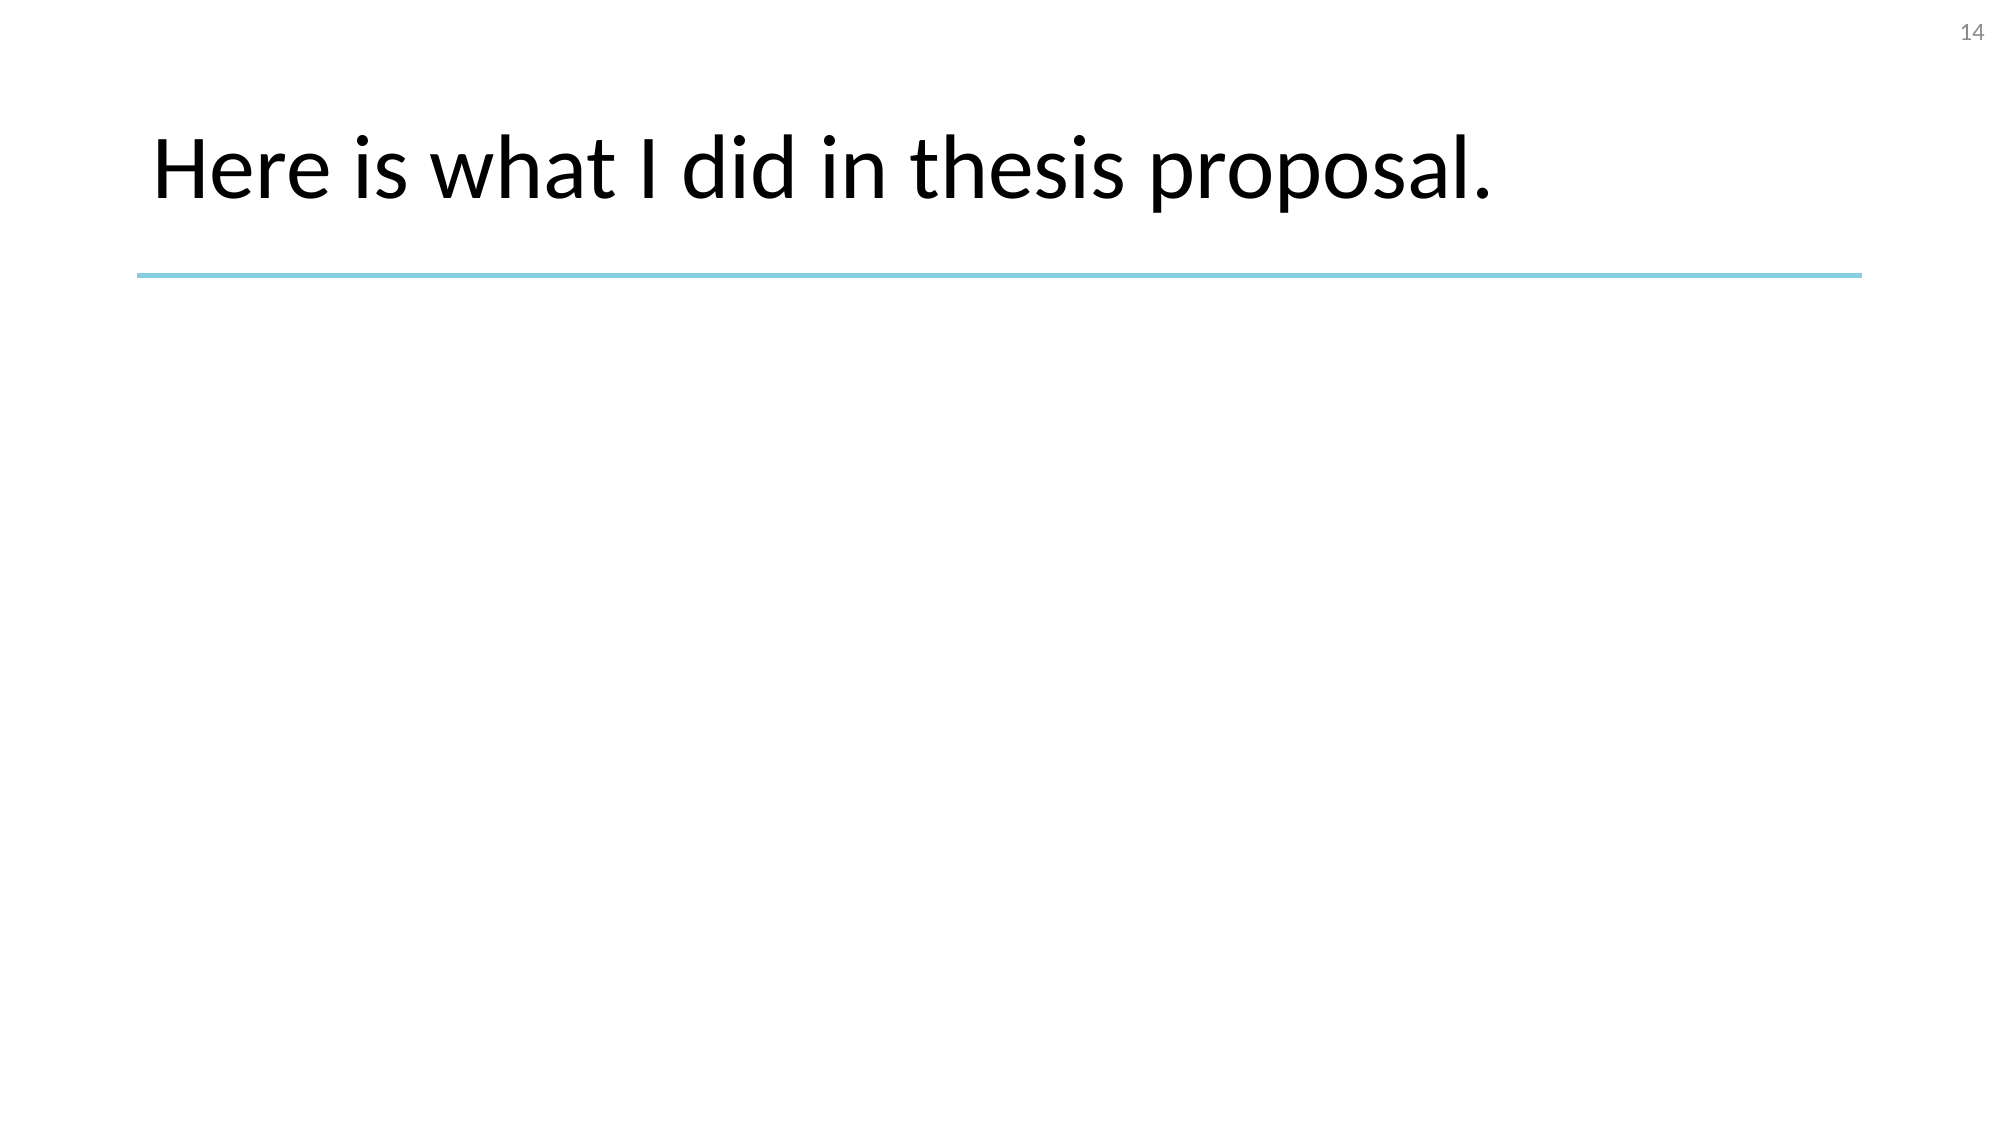

14
# Here is what I did in thesis proposal.